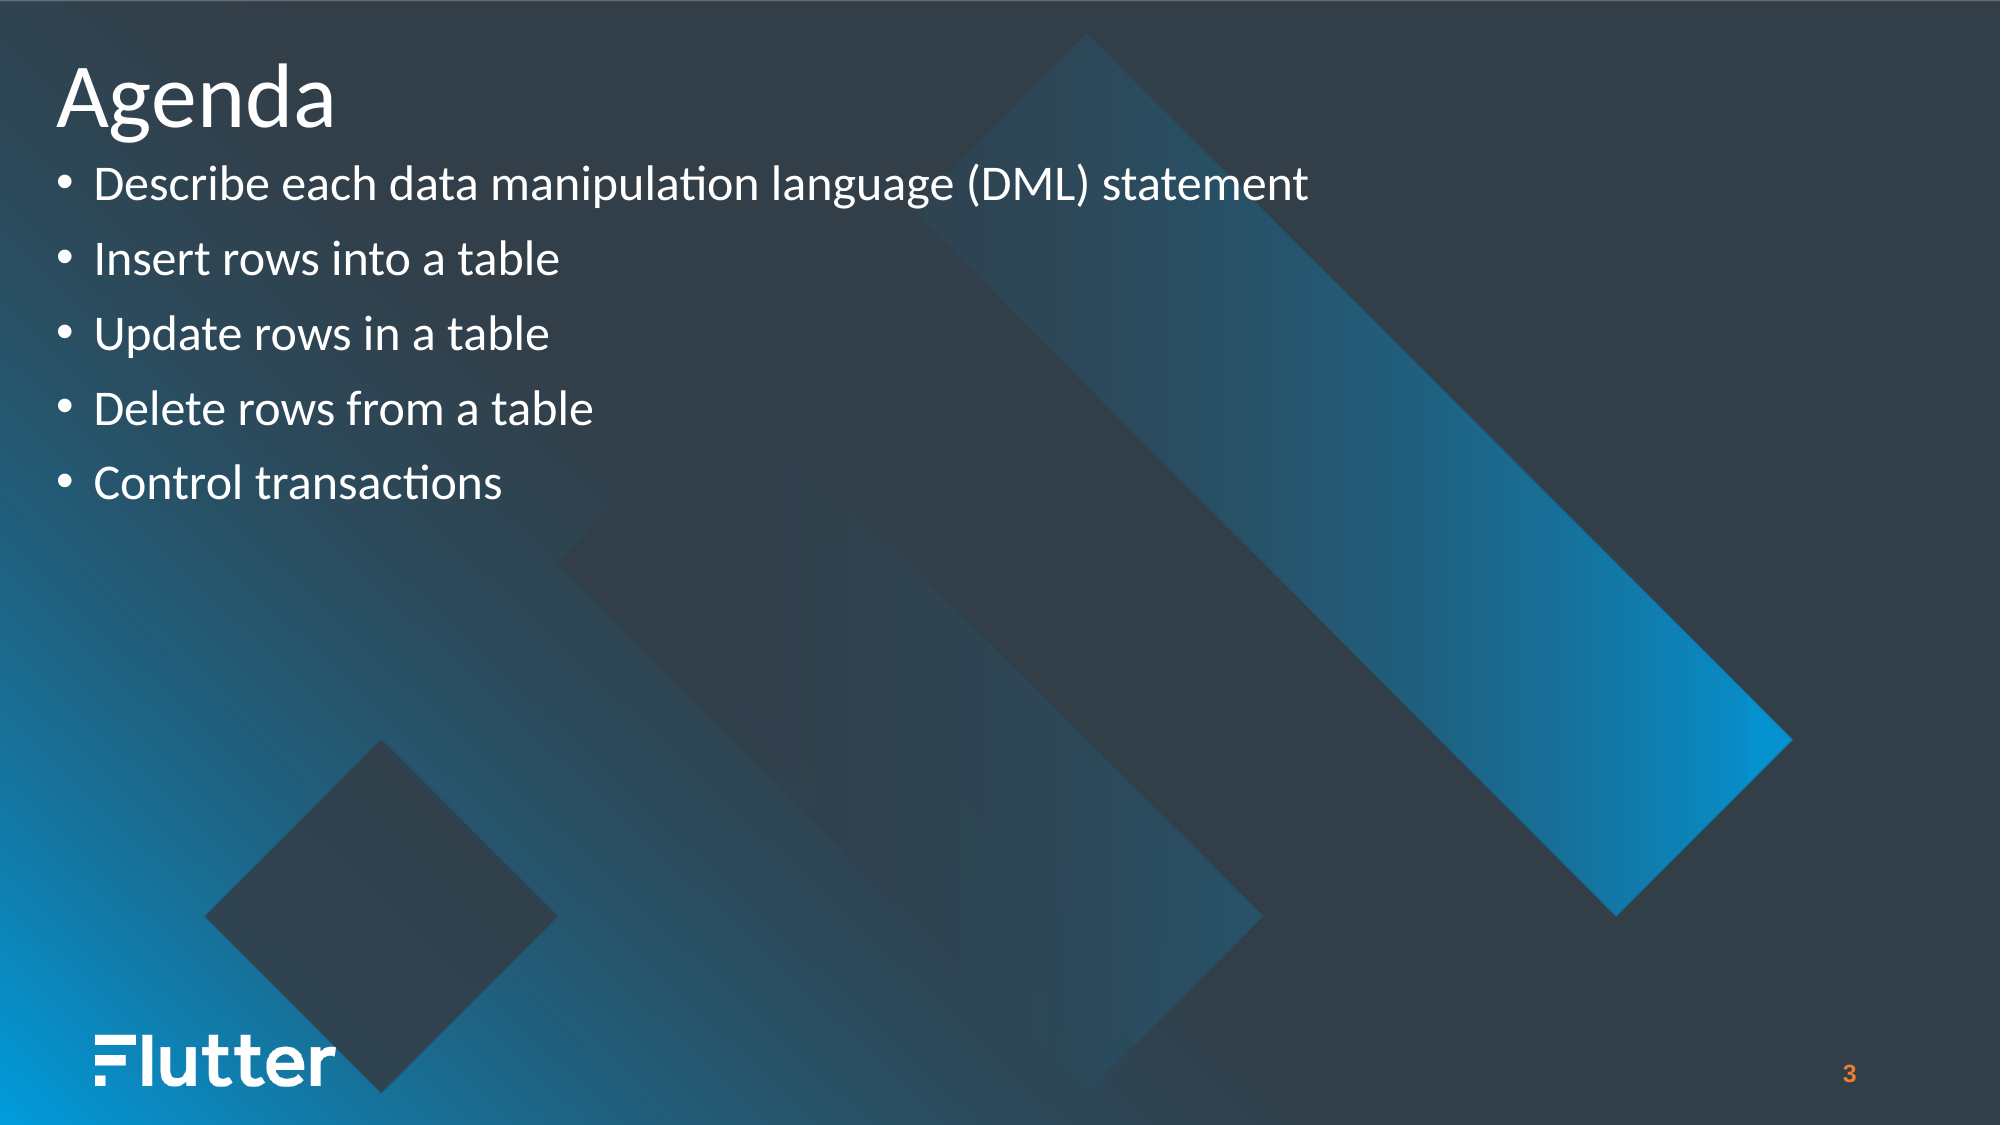

Agenda
Describe each data manipulation language (DML) statement
Insert rows into a table
Update rows in a table
Delete rows from a table
Control transactions